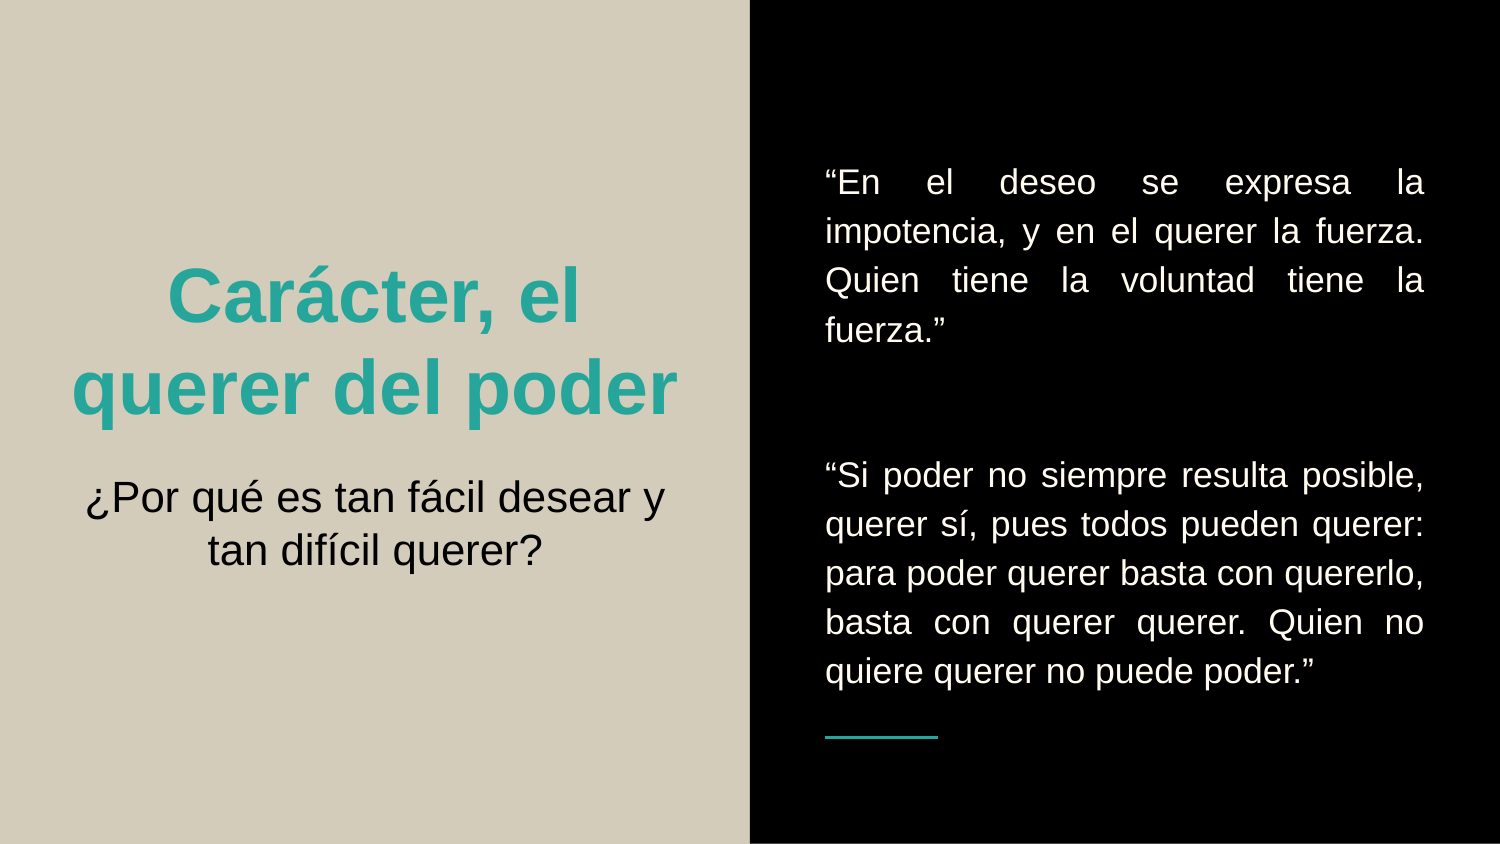

“En el deseo se expresa la impotencia, y en el querer la fuerza. Quien tiene la voluntad tiene la fuerza.”

“Si poder no siempre resulta posible, querer sí, pues todos pueden querer: para poder querer basta con quererlo, basta con querer querer. Quien no quiere querer no puede poder.”
# Carácter, el querer del poder
¿Por qué es tan fácil desear y tan difícil querer?